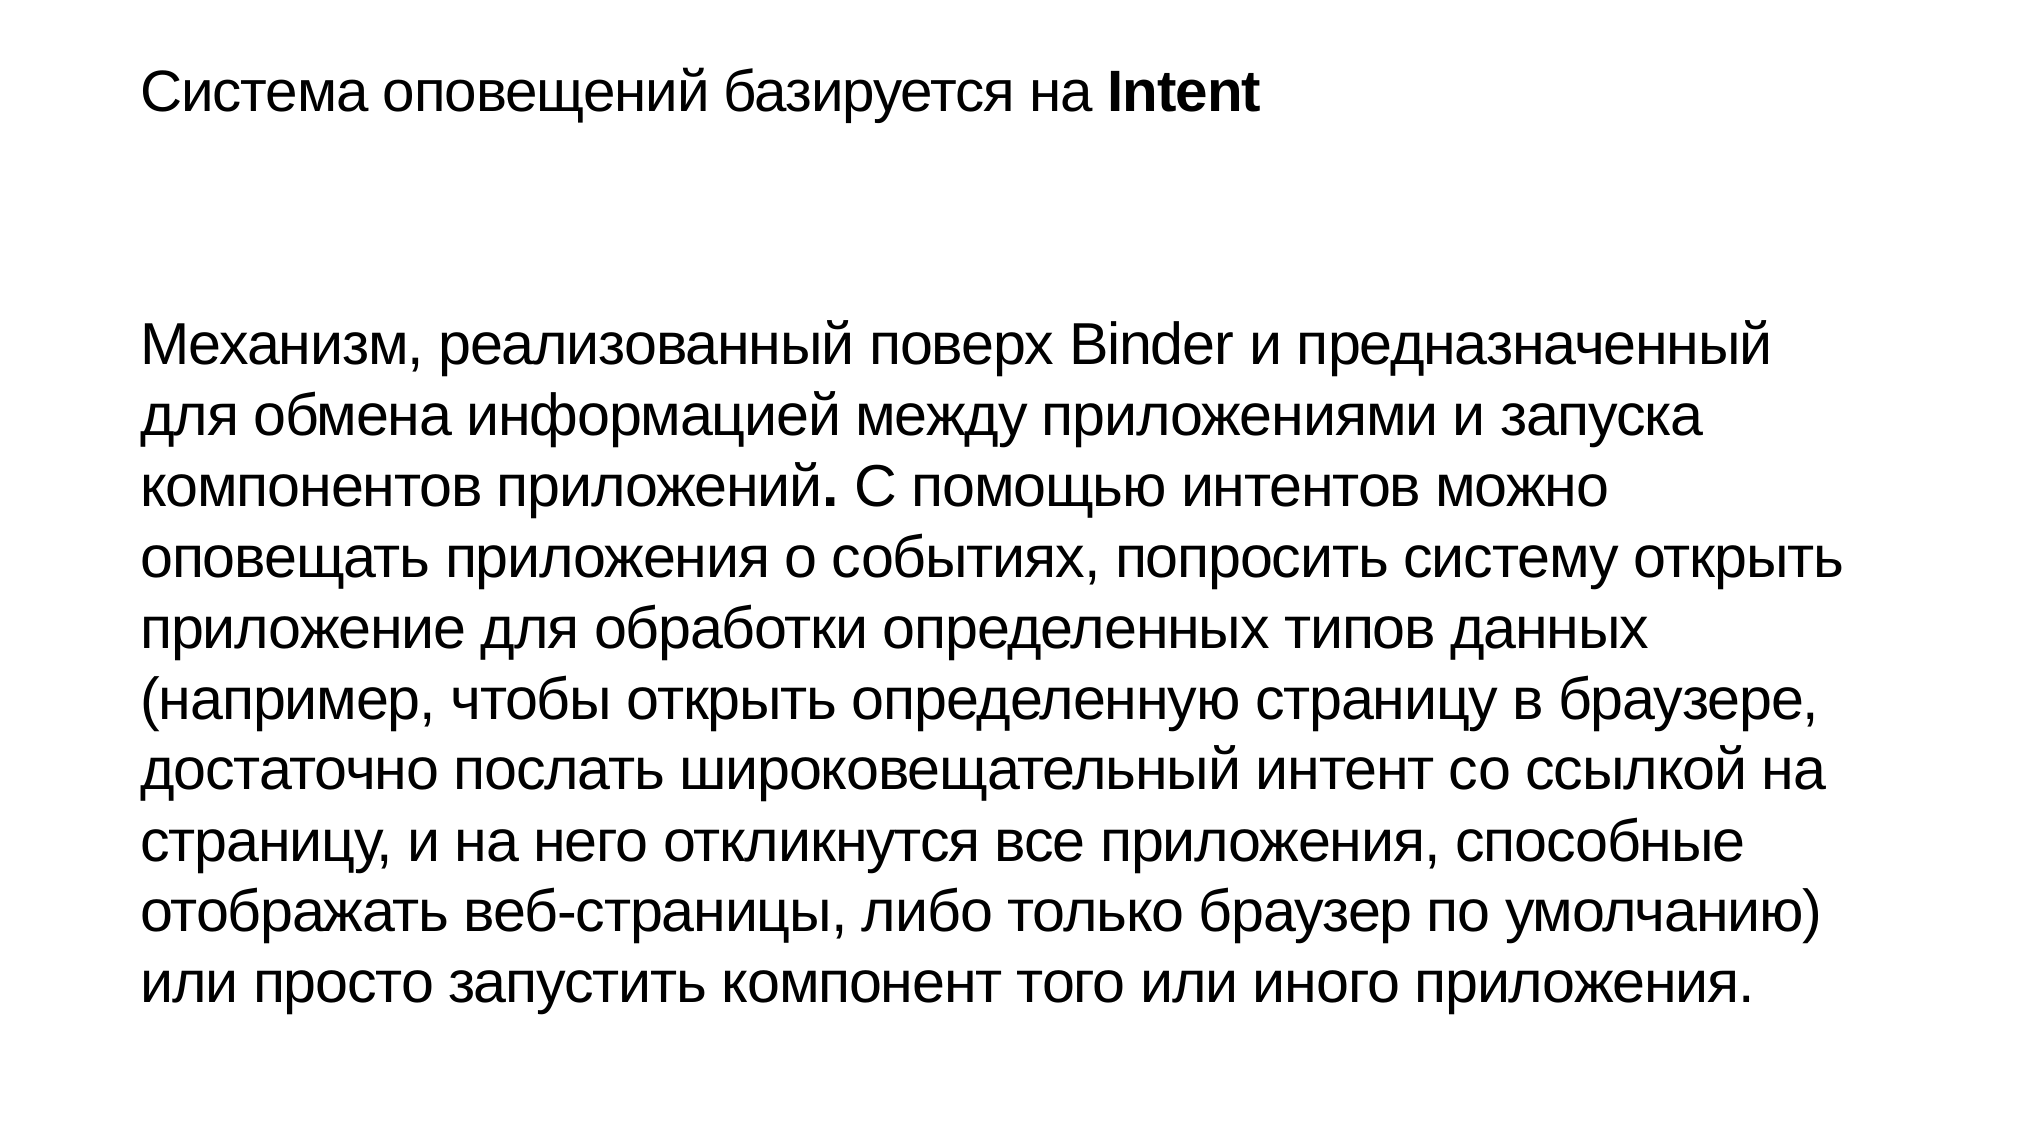

# Система оповещений базируется на Intent
Механизм, реализованный поверх Binder и предназначенный для обмена информацией между приложениями и запуска компонентов приложений. С помощью интентов можно оповещать приложения о событиях, попросить систему открыть приложение для обработки определенных типов данных (например, чтобы открыть определенную страницу в браузере, достаточно послать широковещательный интент со ссылкой на страницу, и на него откликнутся все приложения, способные отображать веб-страницы, либо только браузер по умолчанию) или просто запустить компонент того или иного приложения.